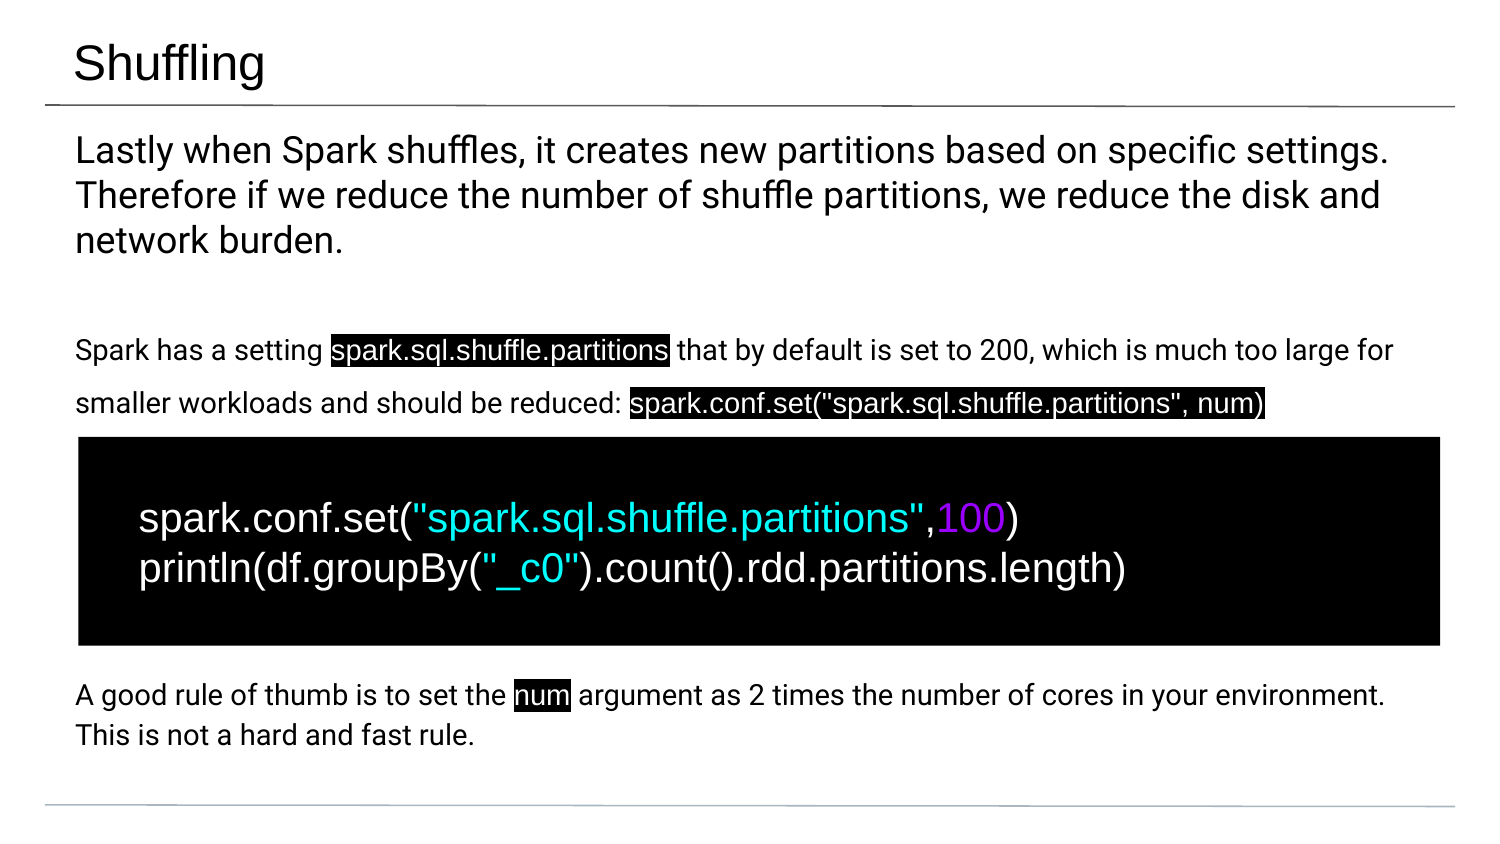

# Shuffling
Lastly when Spark shuffles, it creates new partitions based on specific settings. Therefore if we reduce the number of shuffle partitions, we reduce the disk and network burden.
Spark has a setting spark.sql.shuffle.partitions that by default is set to 200, which is much too large for smaller workloads and should be reduced: spark.conf.set("spark.sql.shuffle.partitions", num)
spark.conf.set("spark.sql.shuffle.partitions",100)
println(df.groupBy("_c0").count().rdd.partitions.length)
A good rule of thumb is to set the num argument as 2 times the number of cores in your environment. This is not a hard and fast rule.